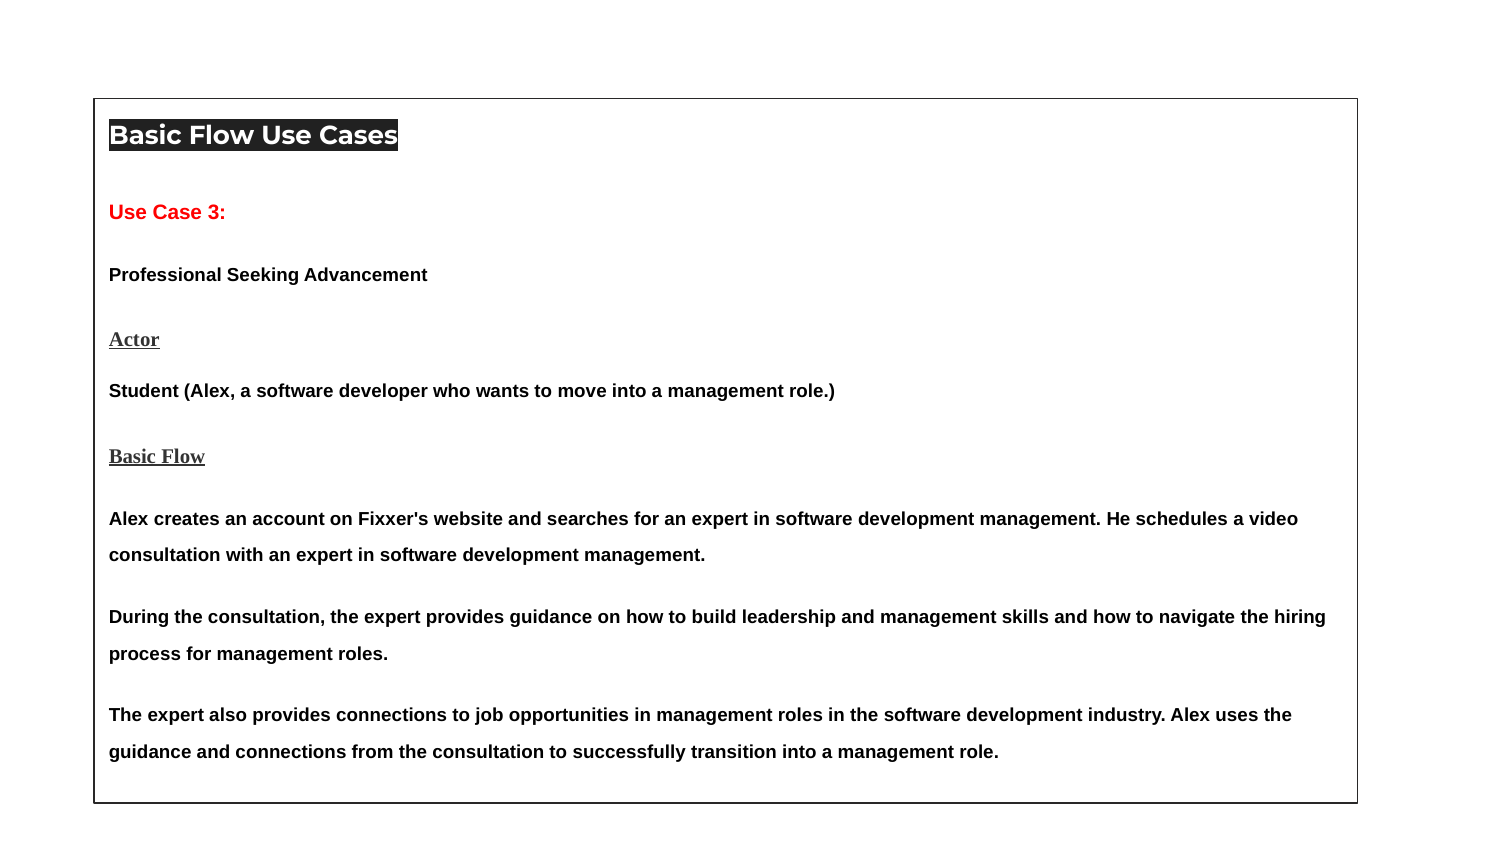

Basic Flow Use Cases
Use Case 3:
Professional Seeking Advancement
Actor
Student (Alex, a software developer who wants to move into a management role.)
Basic Flow
Alex creates an account on Fixxer's website and searches for an expert in software development management. He schedules a video consultation with an expert in software development management.
During the consultation, the expert provides guidance on how to build leadership and management skills and how to navigate the hiring process for management roles.
The expert also provides connections to job opportunities in management roles in the software development industry. Alex uses the guidance and connections from the consultation to successfully transition into a management role.